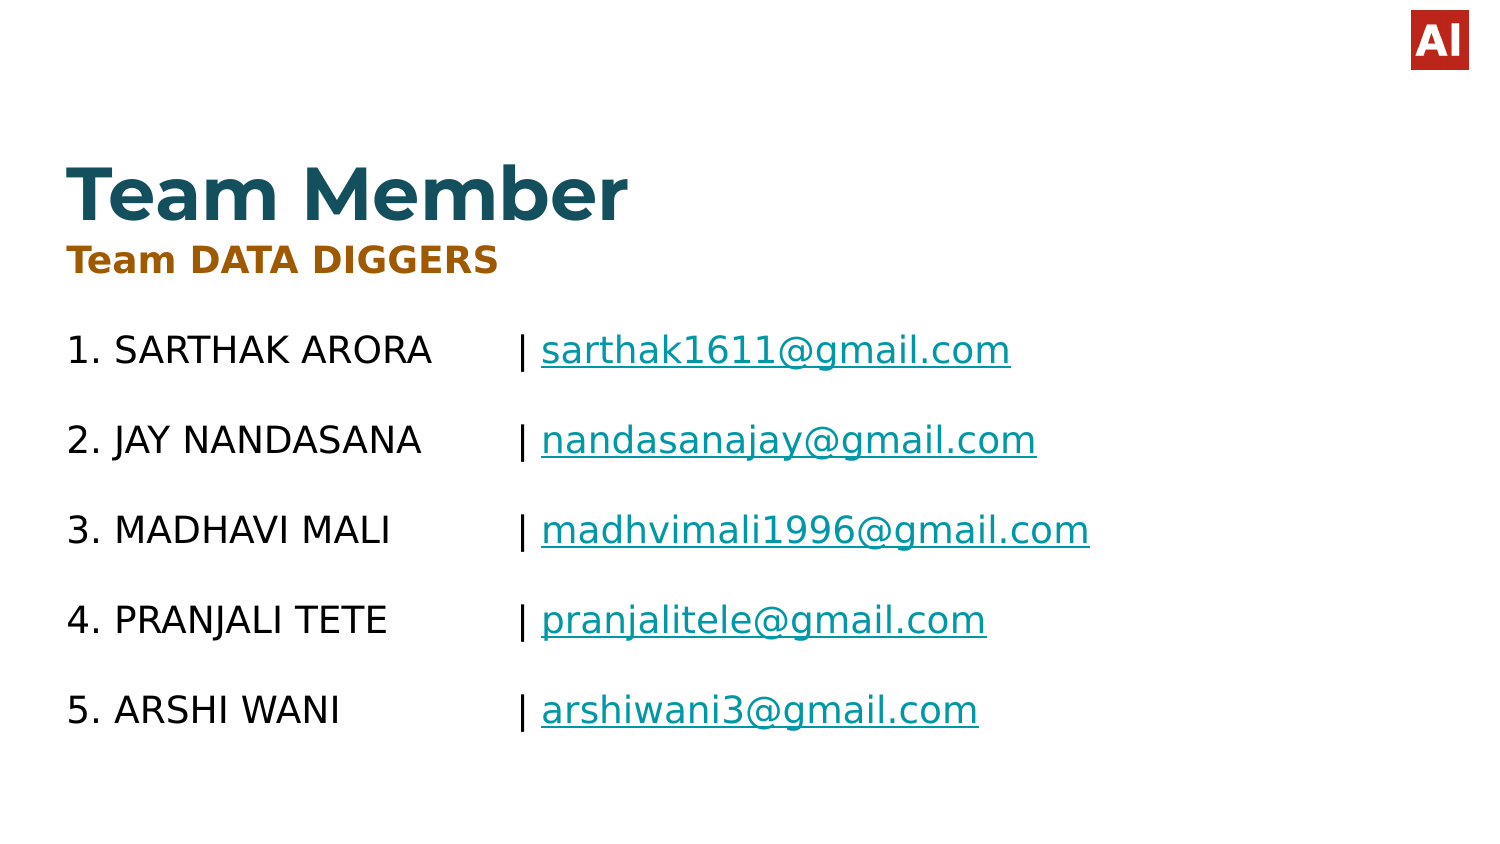

#
Team Member
Team DATA DIGGERS

1. SARTHAK ARORA	| sarthak1611@gmail.com

2. JAY NANDASANA	| nandasanajay@gmail.com

3. MADHAVI MALI	| madhvimali1996@gmail.com

4. PRANJALI TETE	| pranjalitele@gmail.com

5. ARSHI WANI		| arshiwani3@gmail.com